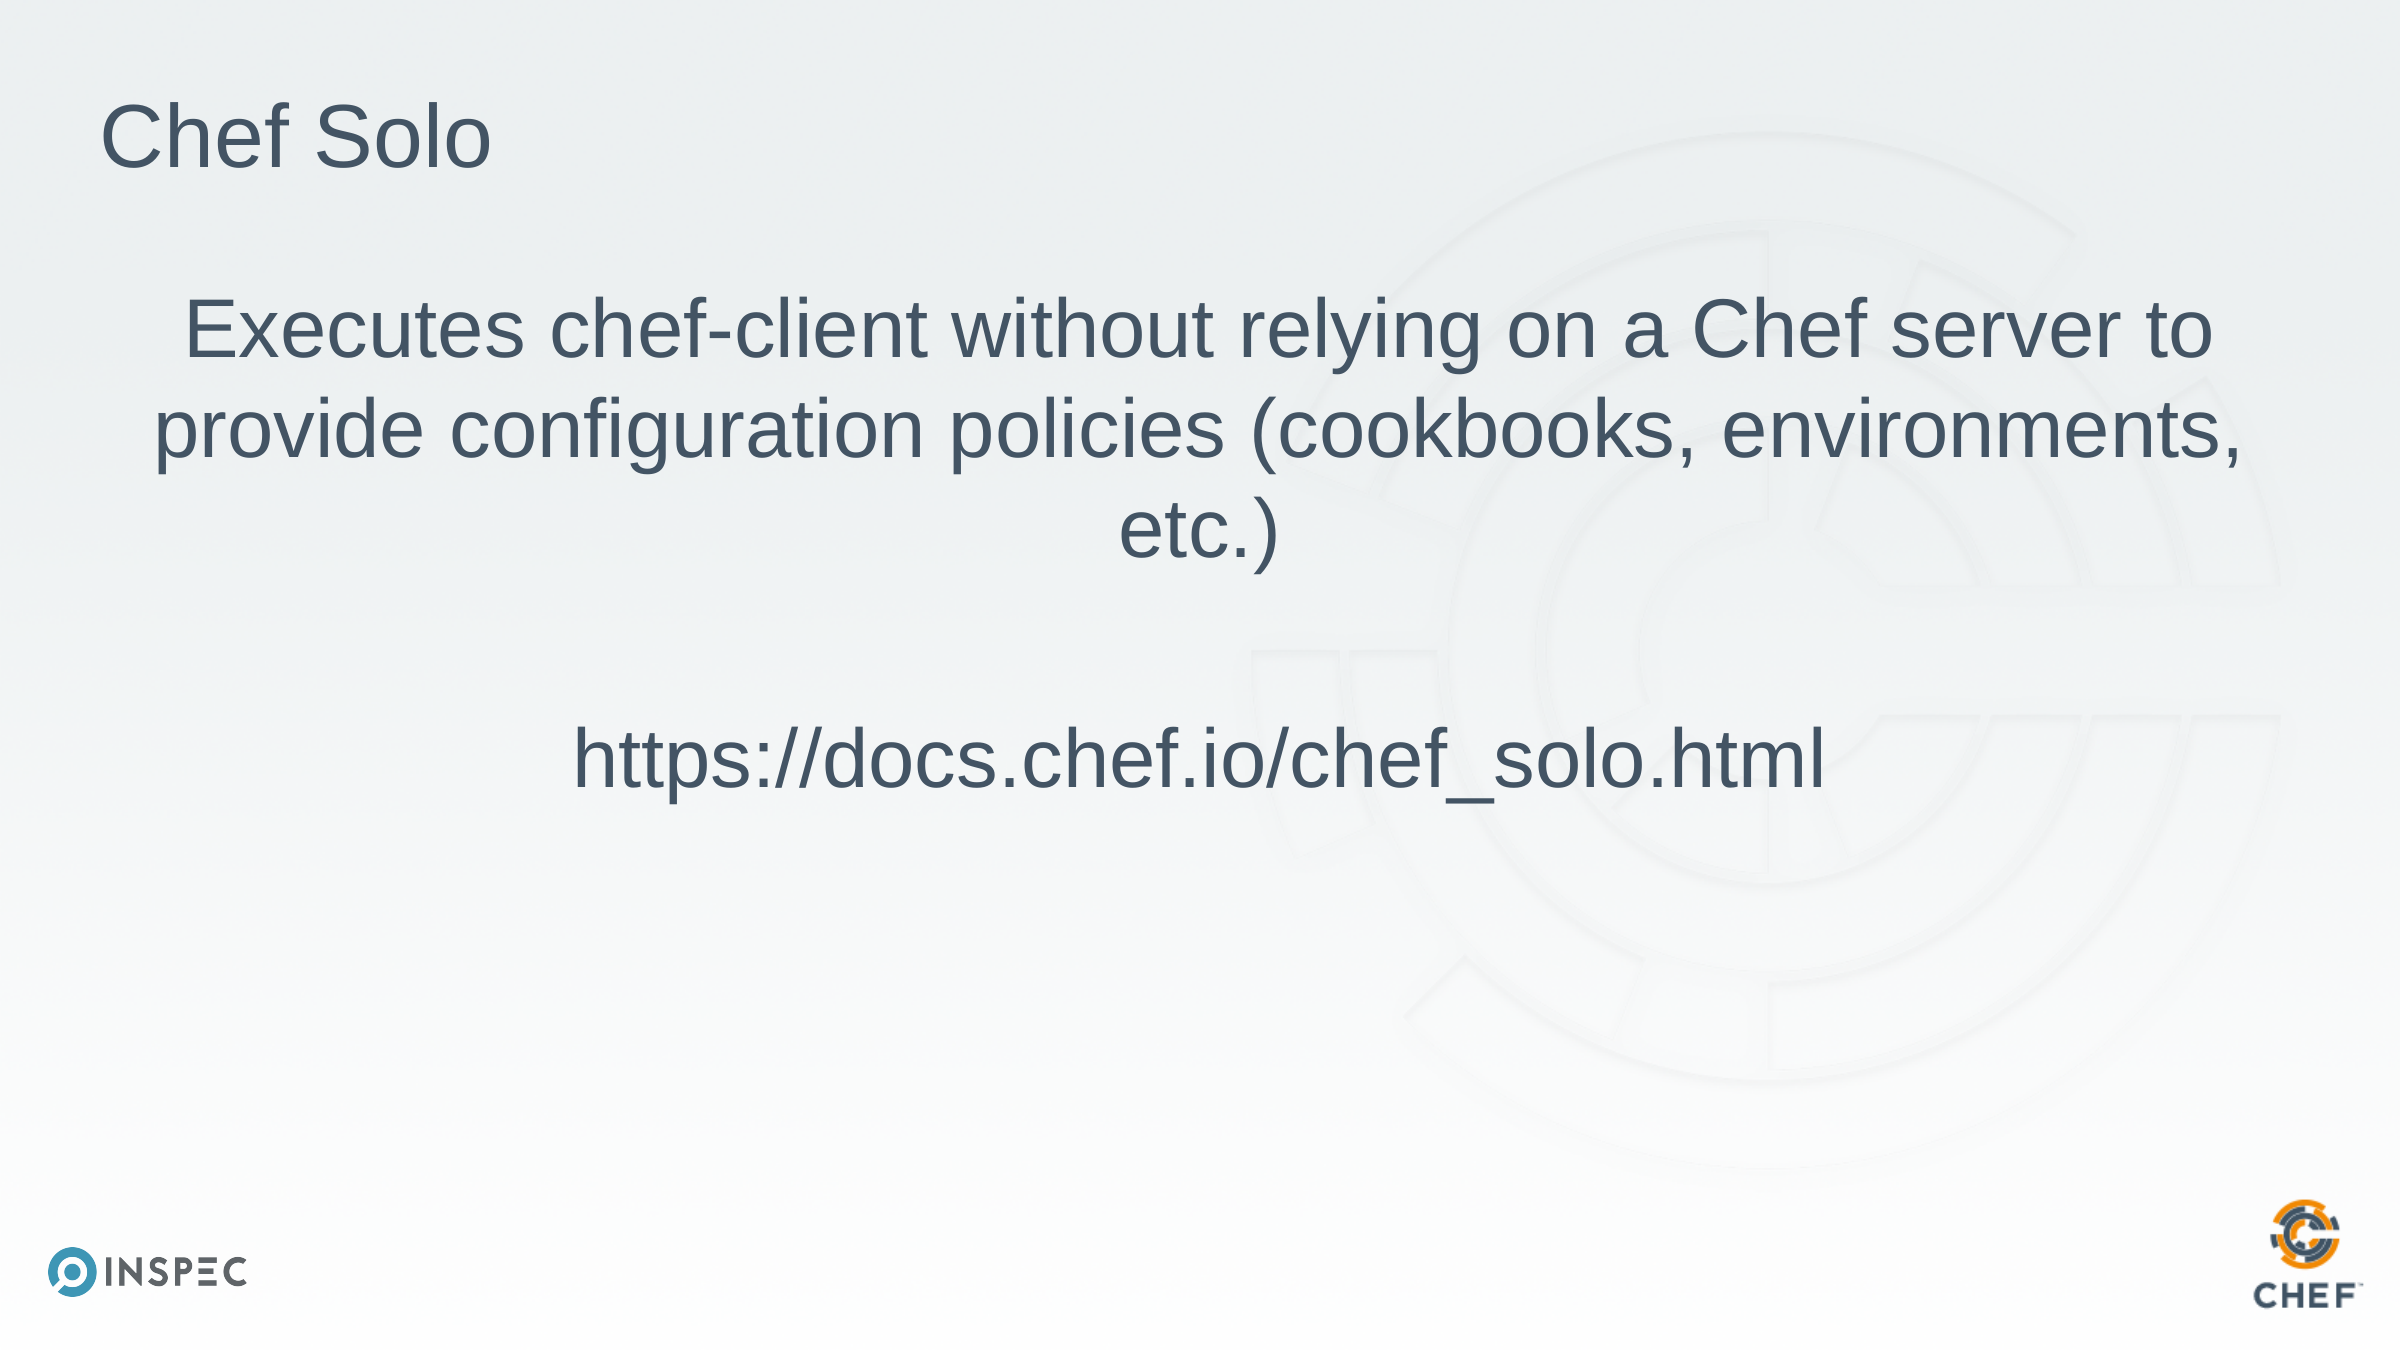

# Chef Solo
Executes chef-client without relying on a Chef server to provide configuration policies (cookbooks, environments, etc.)

https://docs.chef.io/chef_solo.html